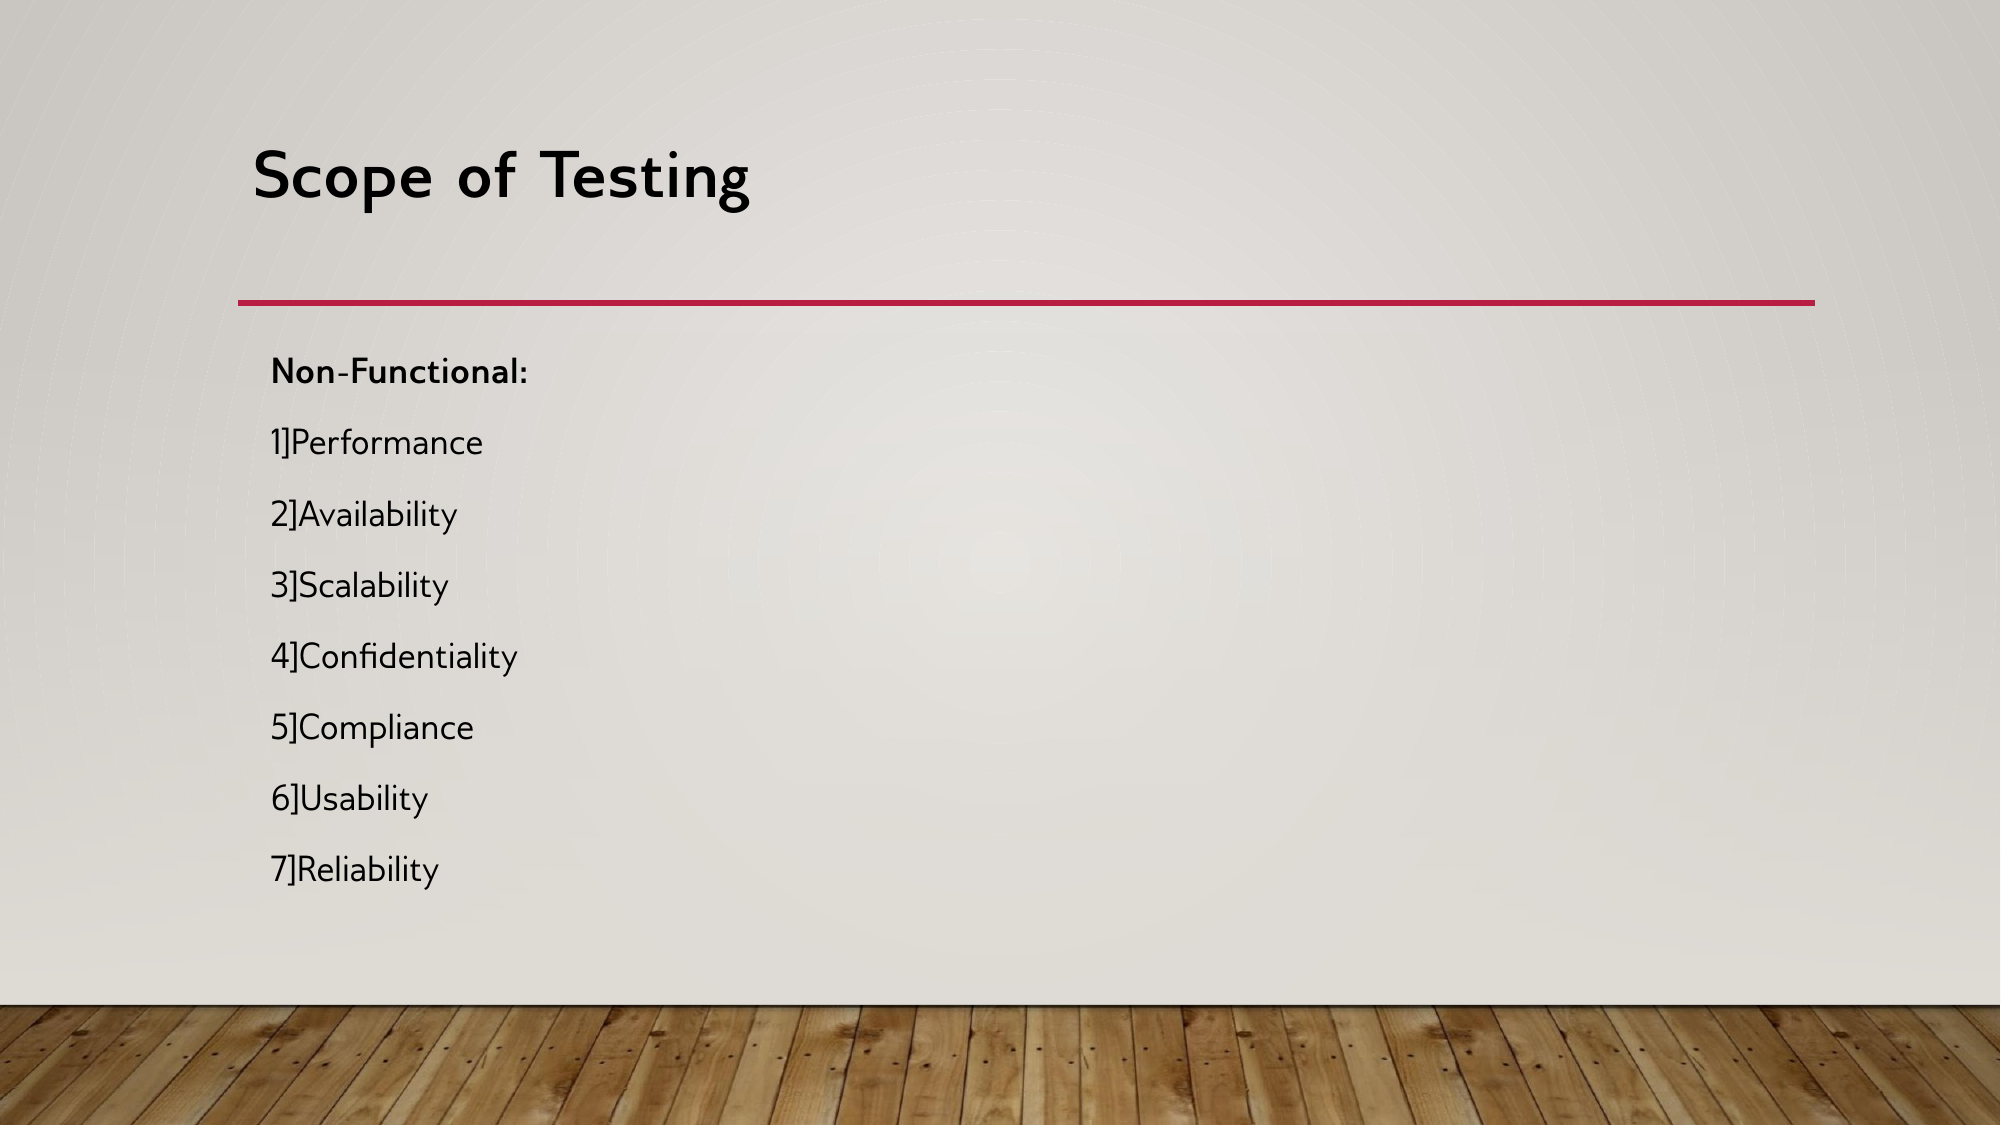

# Scope of Testing

Non-Functional:
1]Performance
2]Availability
3]Scalability
4]Confidentiality
5]Compliance
6]Usability
7]Reliability